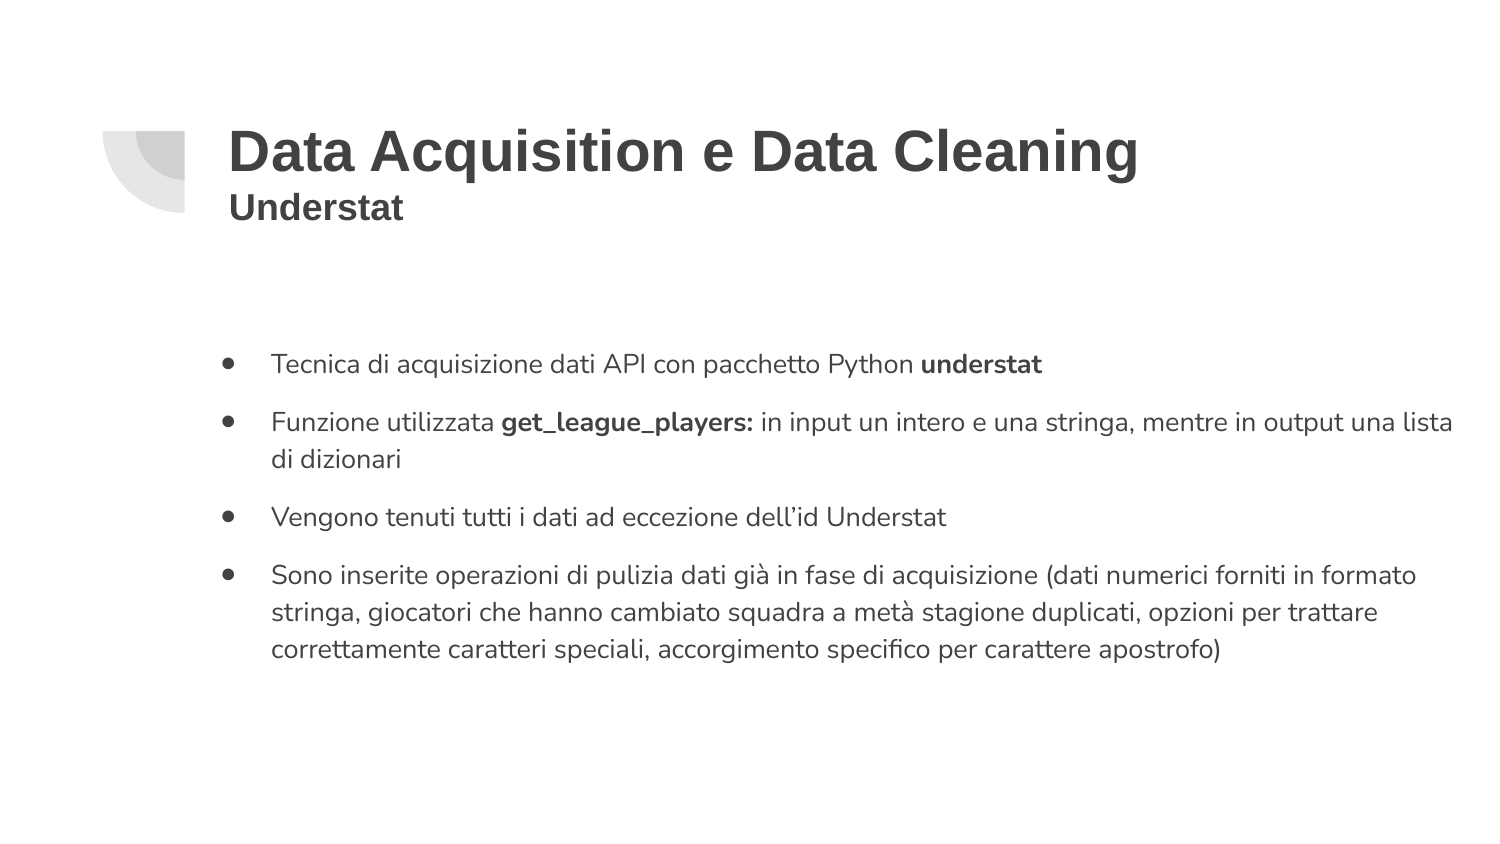

# Data Acquisition e Data Cleaning
Understat
Tecnica di acquisizione dati API con pacchetto Python understat
Funzione utilizzata get_league_players: in input un intero e una stringa, mentre in output una lista di dizionari
Vengono tenuti tutti i dati ad eccezione dell’id Understat
Sono inserite operazioni di pulizia dati già in fase di acquisizione (dati numerici forniti in formato stringa, giocatori che hanno cambiato squadra a metà stagione duplicati, opzioni per trattare correttamente caratteri speciali, accorgimento specifico per carattere apostrofo)